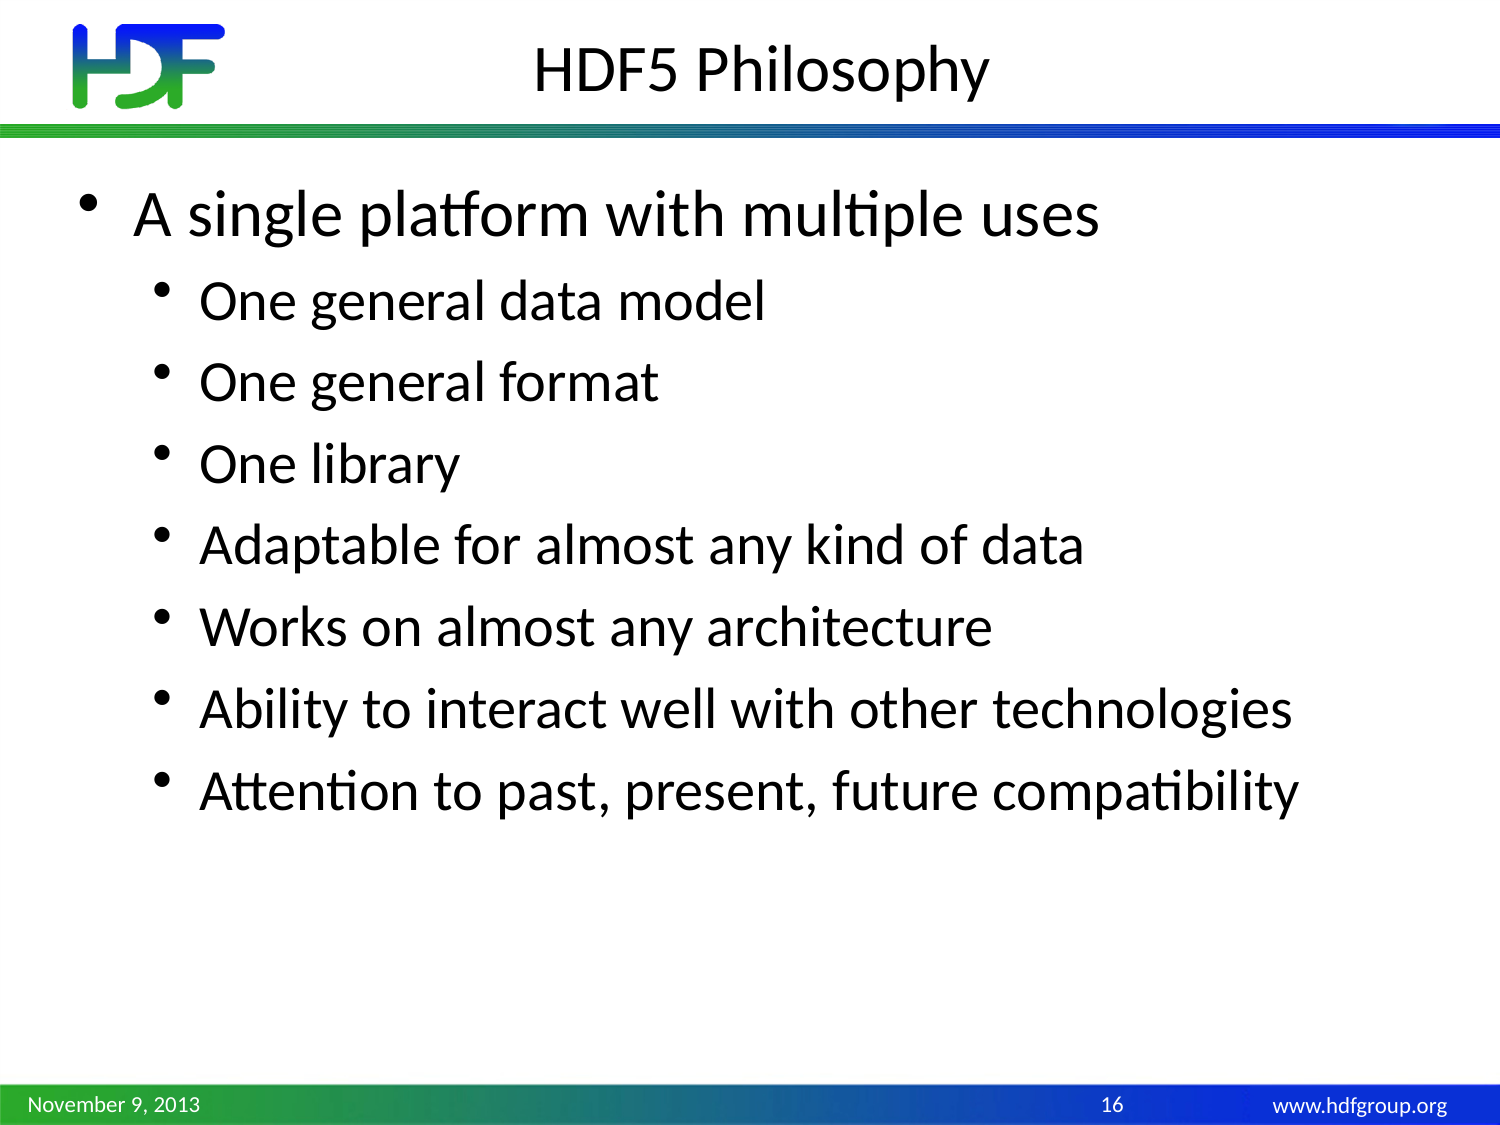

# HDF5 Philosophy
A single platform with multiple uses
One general data model
One general format
One library
Adaptable for almost any kind of data
Works on almost any architecture
Ability to interact well with other technologies
Attention to past, present, future compatibility
November 9, 2013
16